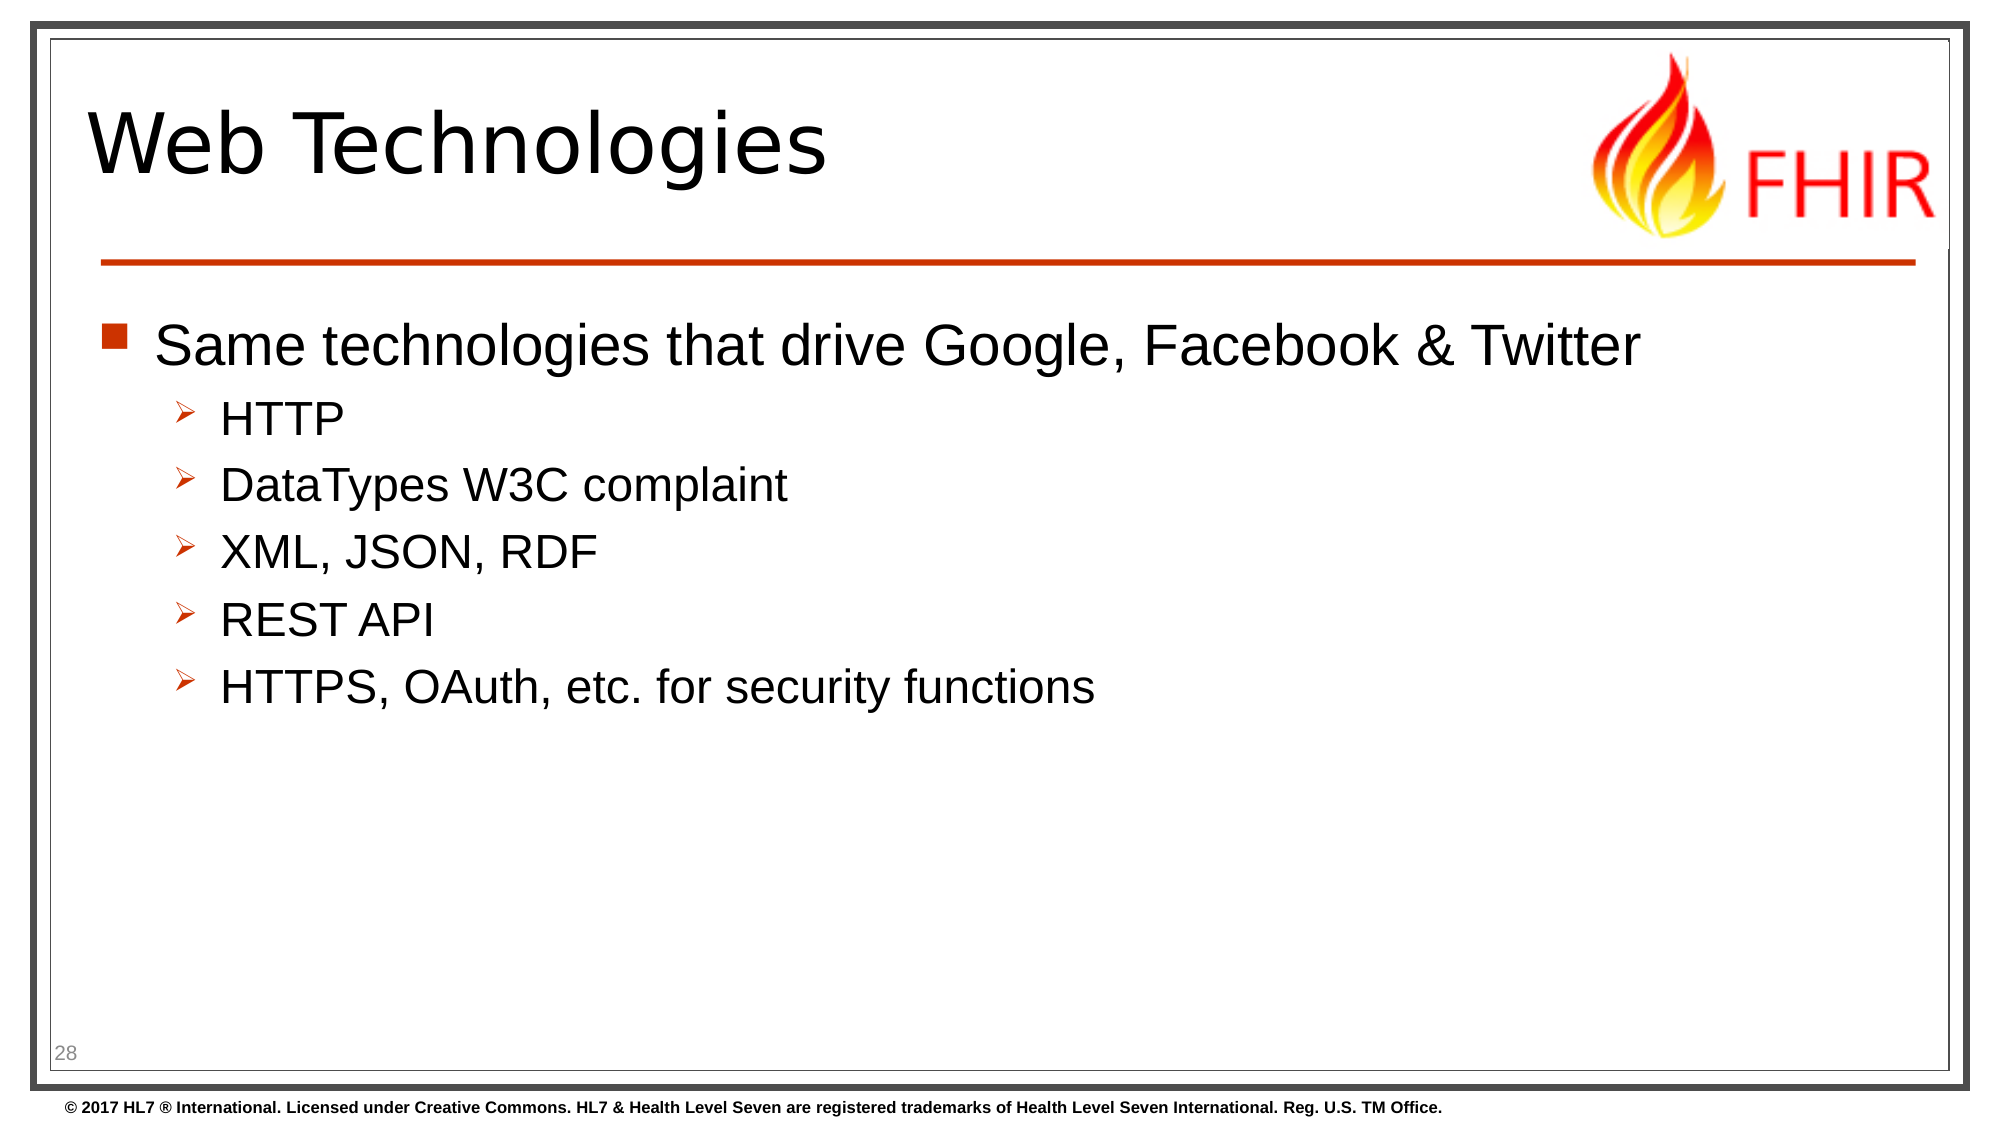

# Web Technologies
Same technologies that drive Google, Facebook & Twitter
HTTP
DataTypes W3C complaint
XML, JSON, RDF
REST API
HTTPS, OAuth, etc. for security functions
28